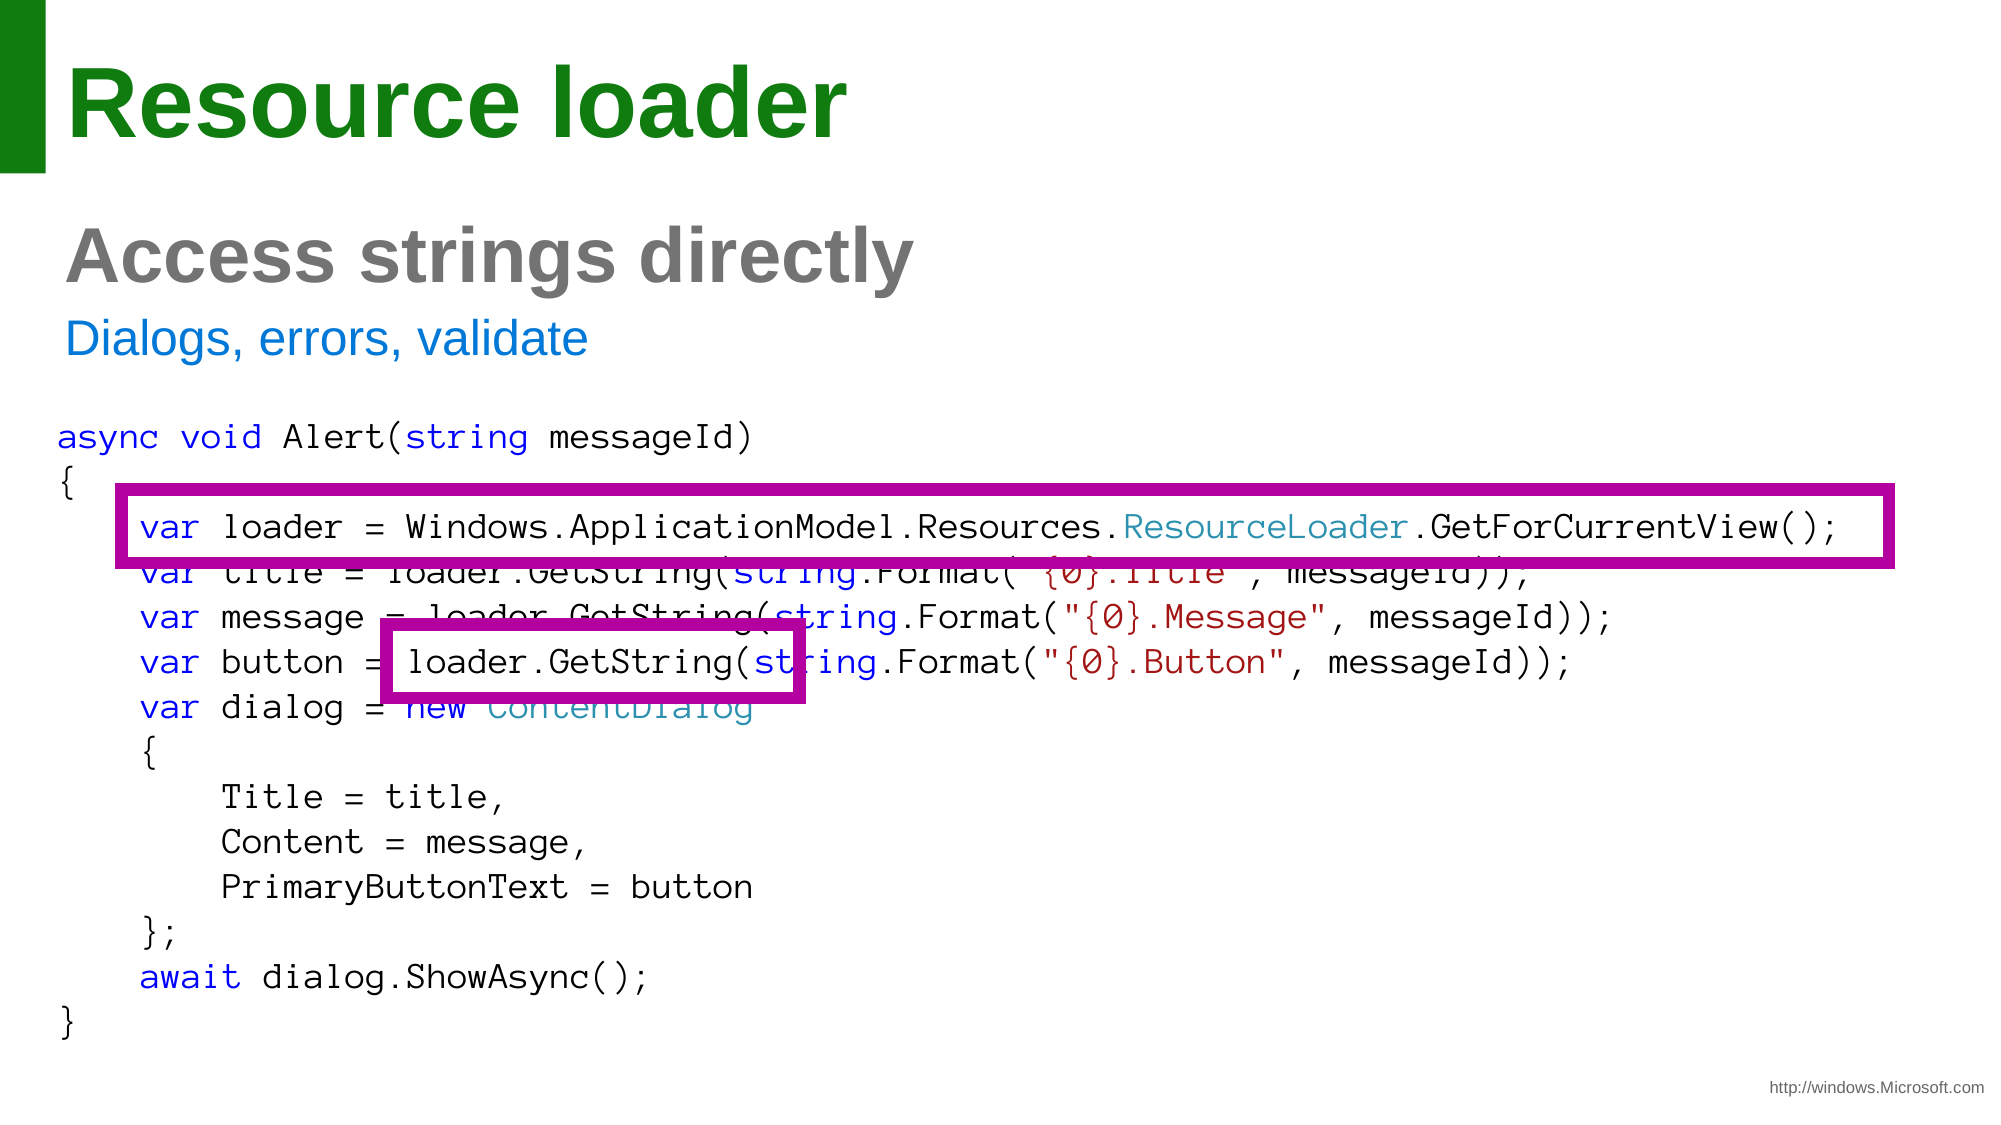

# Resource loader
Access strings directly
Dialogs, errors, validate
async void Alert(string messageId)
{
    var loader = Windows.ApplicationModel.Resources.ResourceLoader.GetForCurrentView();
    var title = loader.GetString(string.Format("{0}.Title", messageId));
    var message = loader.GetString(string.Format("{0}.Message", messageId));
    var button = loader.GetString(string.Format("{0}.Button", messageId));
    var dialog = new ContentDialog
    {
        Title = title,
        Content = message,
        PrimaryButtonText = button
    };
    await dialog.ShowAsync();
}